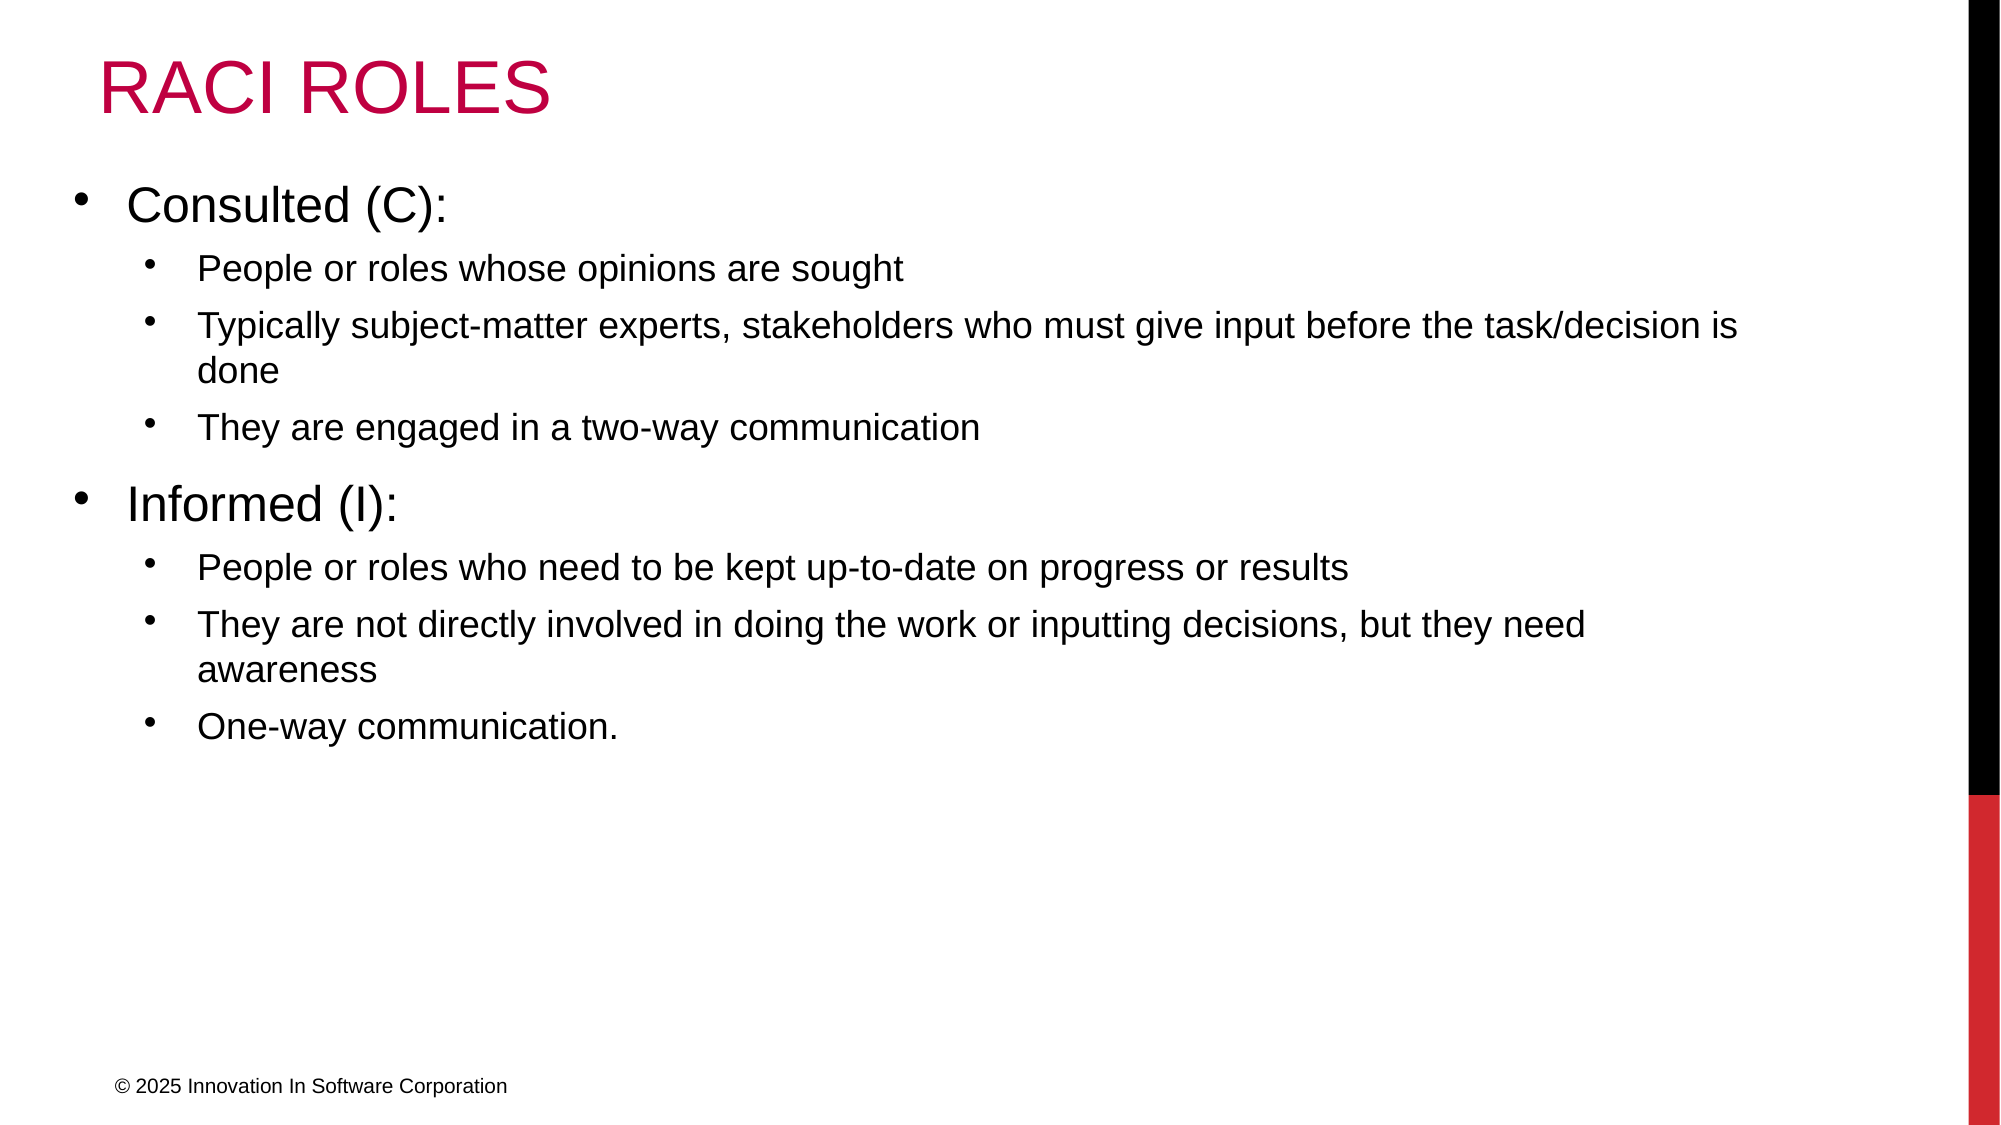

# RACI roles
Consulted (C):
People or roles whose opinions are sought
Typically subject-matter experts, stakeholders who must give input before the task/decision is done
They are engaged in a two-way communication
Informed (I):
People or roles who need to be kept up-to-date on progress or results
They are not directly involved in doing the work or inputting decisions, but they need awareness
One-way communication.

© 2025 Innovation In Software Corporation